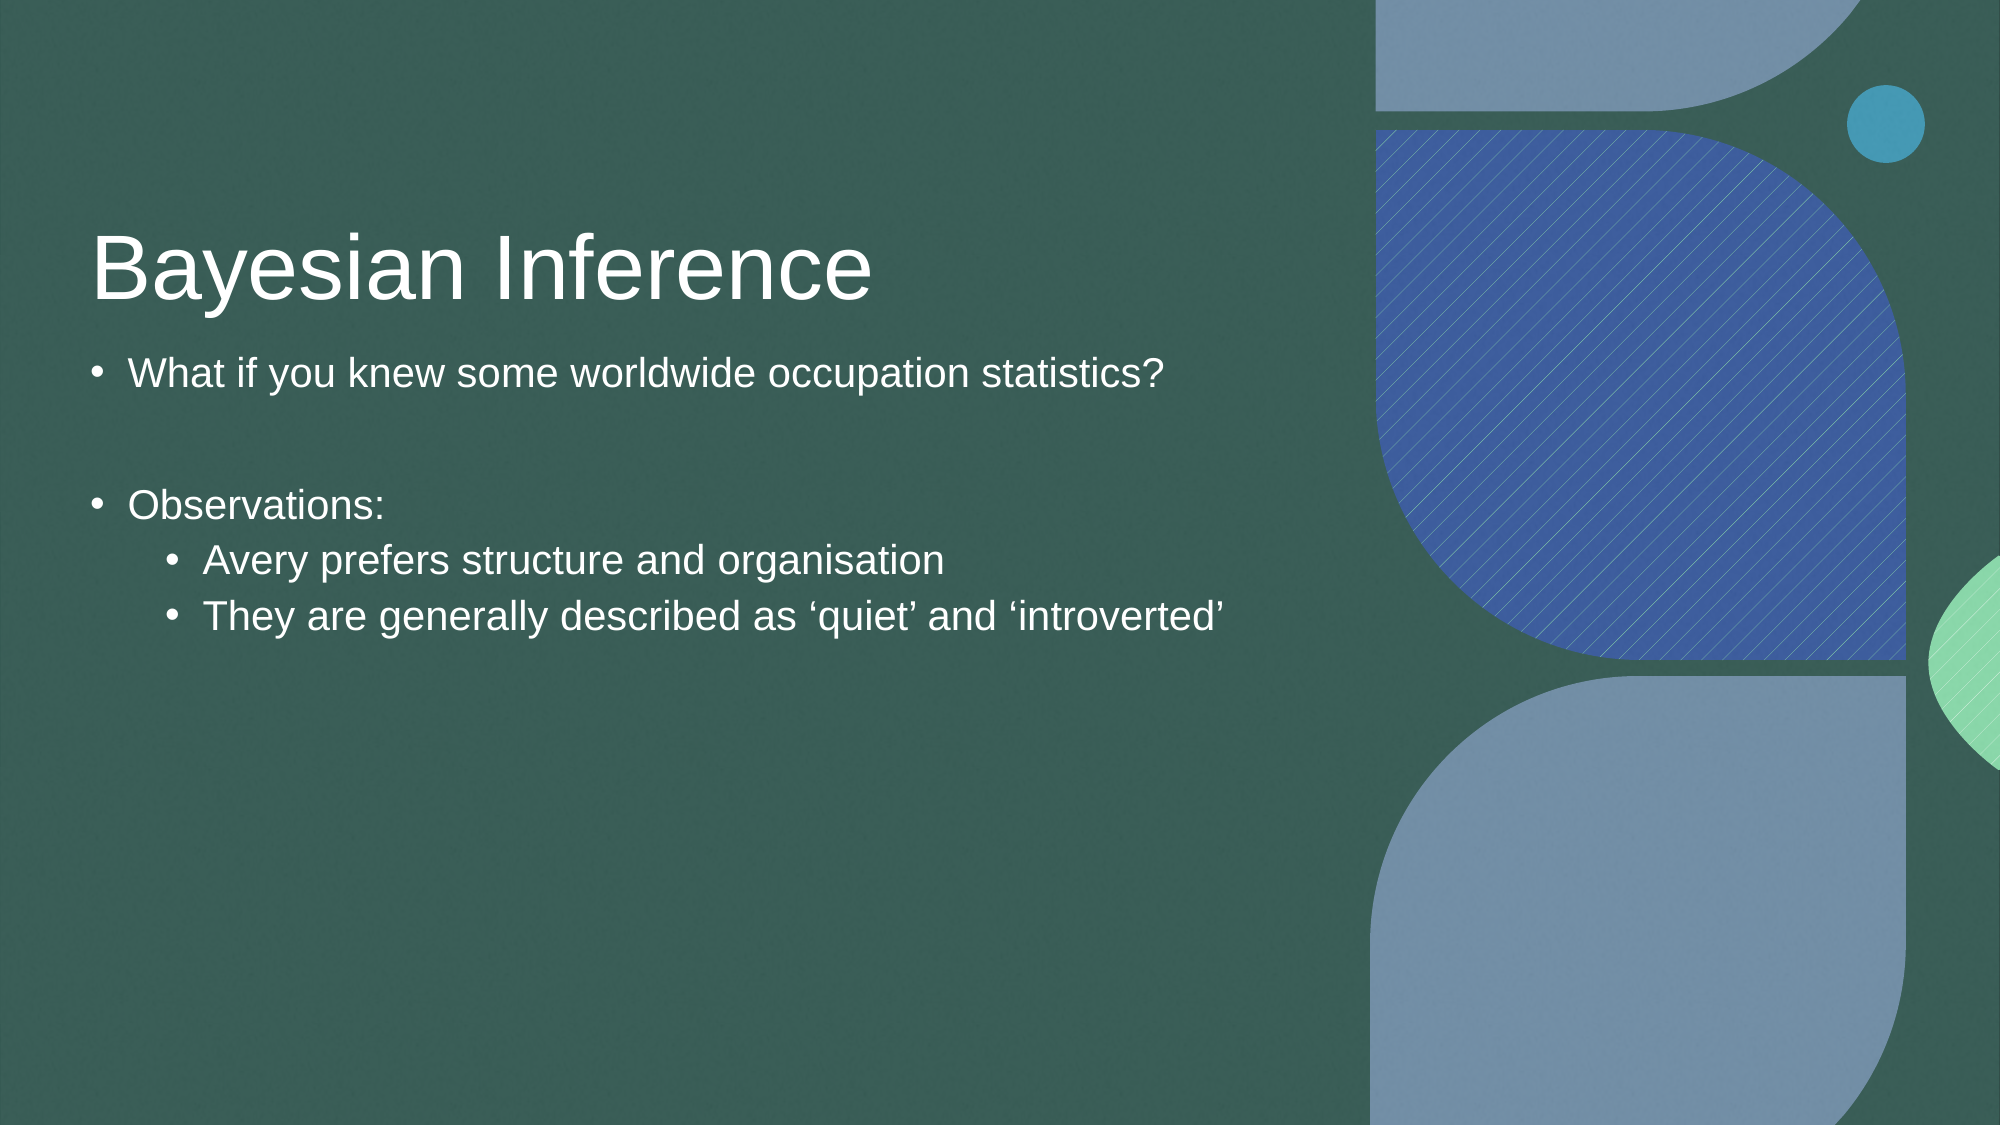

# Bayesian Inference
What if you knew some worldwide occupation statistics?

Observations:
Avery prefers structure and organisation
They are generally described as ‘quiet’ and ‘introverted’